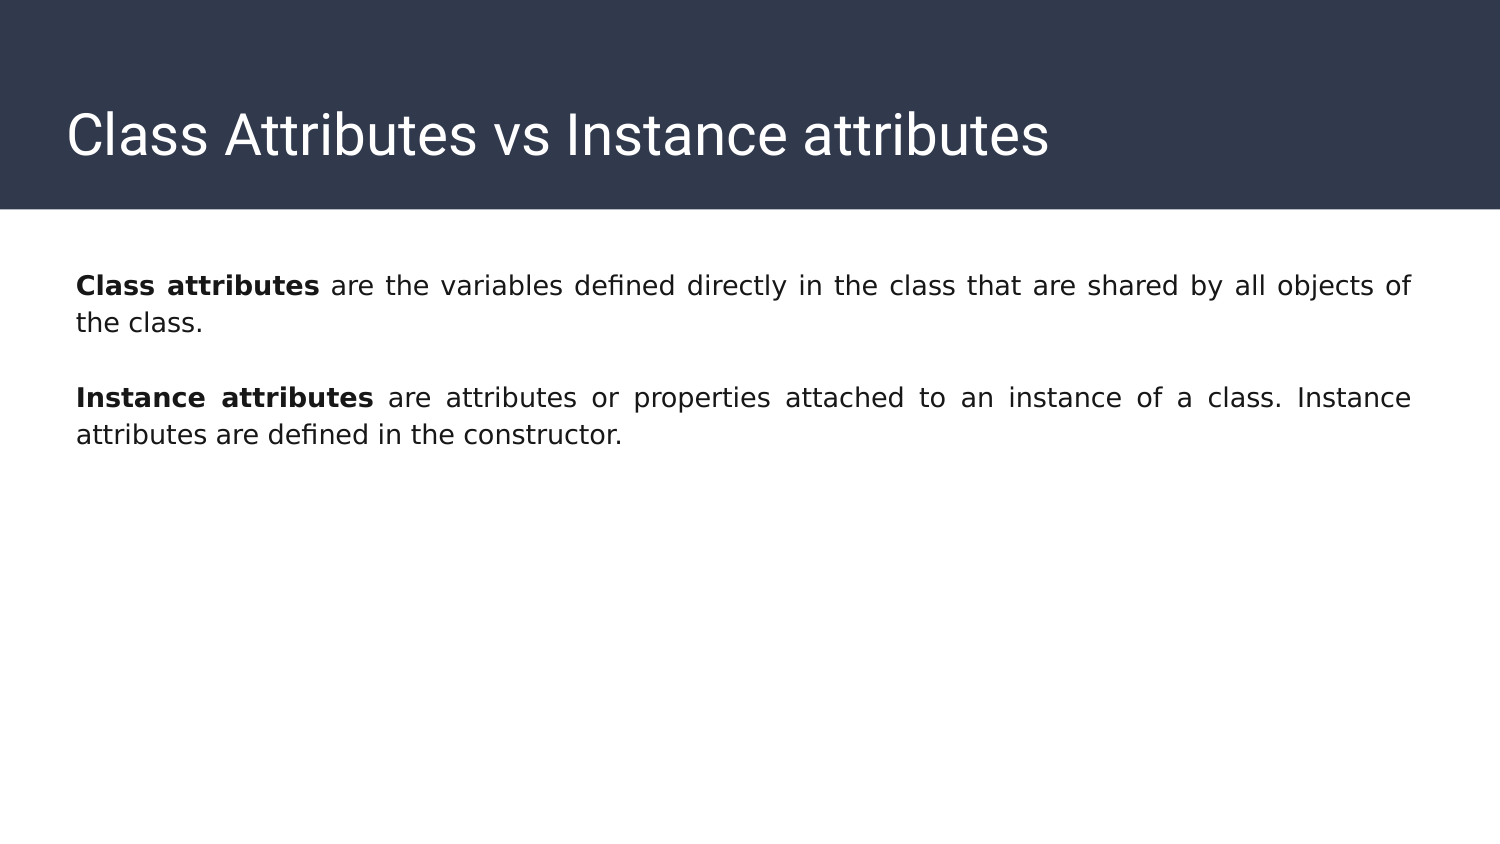

# Class Attributes vs Instance attributes
Class attributes are the variables defined directly in the class that are shared by all objects of the class.
Instance attributes are attributes or properties attached to an instance of a class. Instance attributes are defined in the constructor.